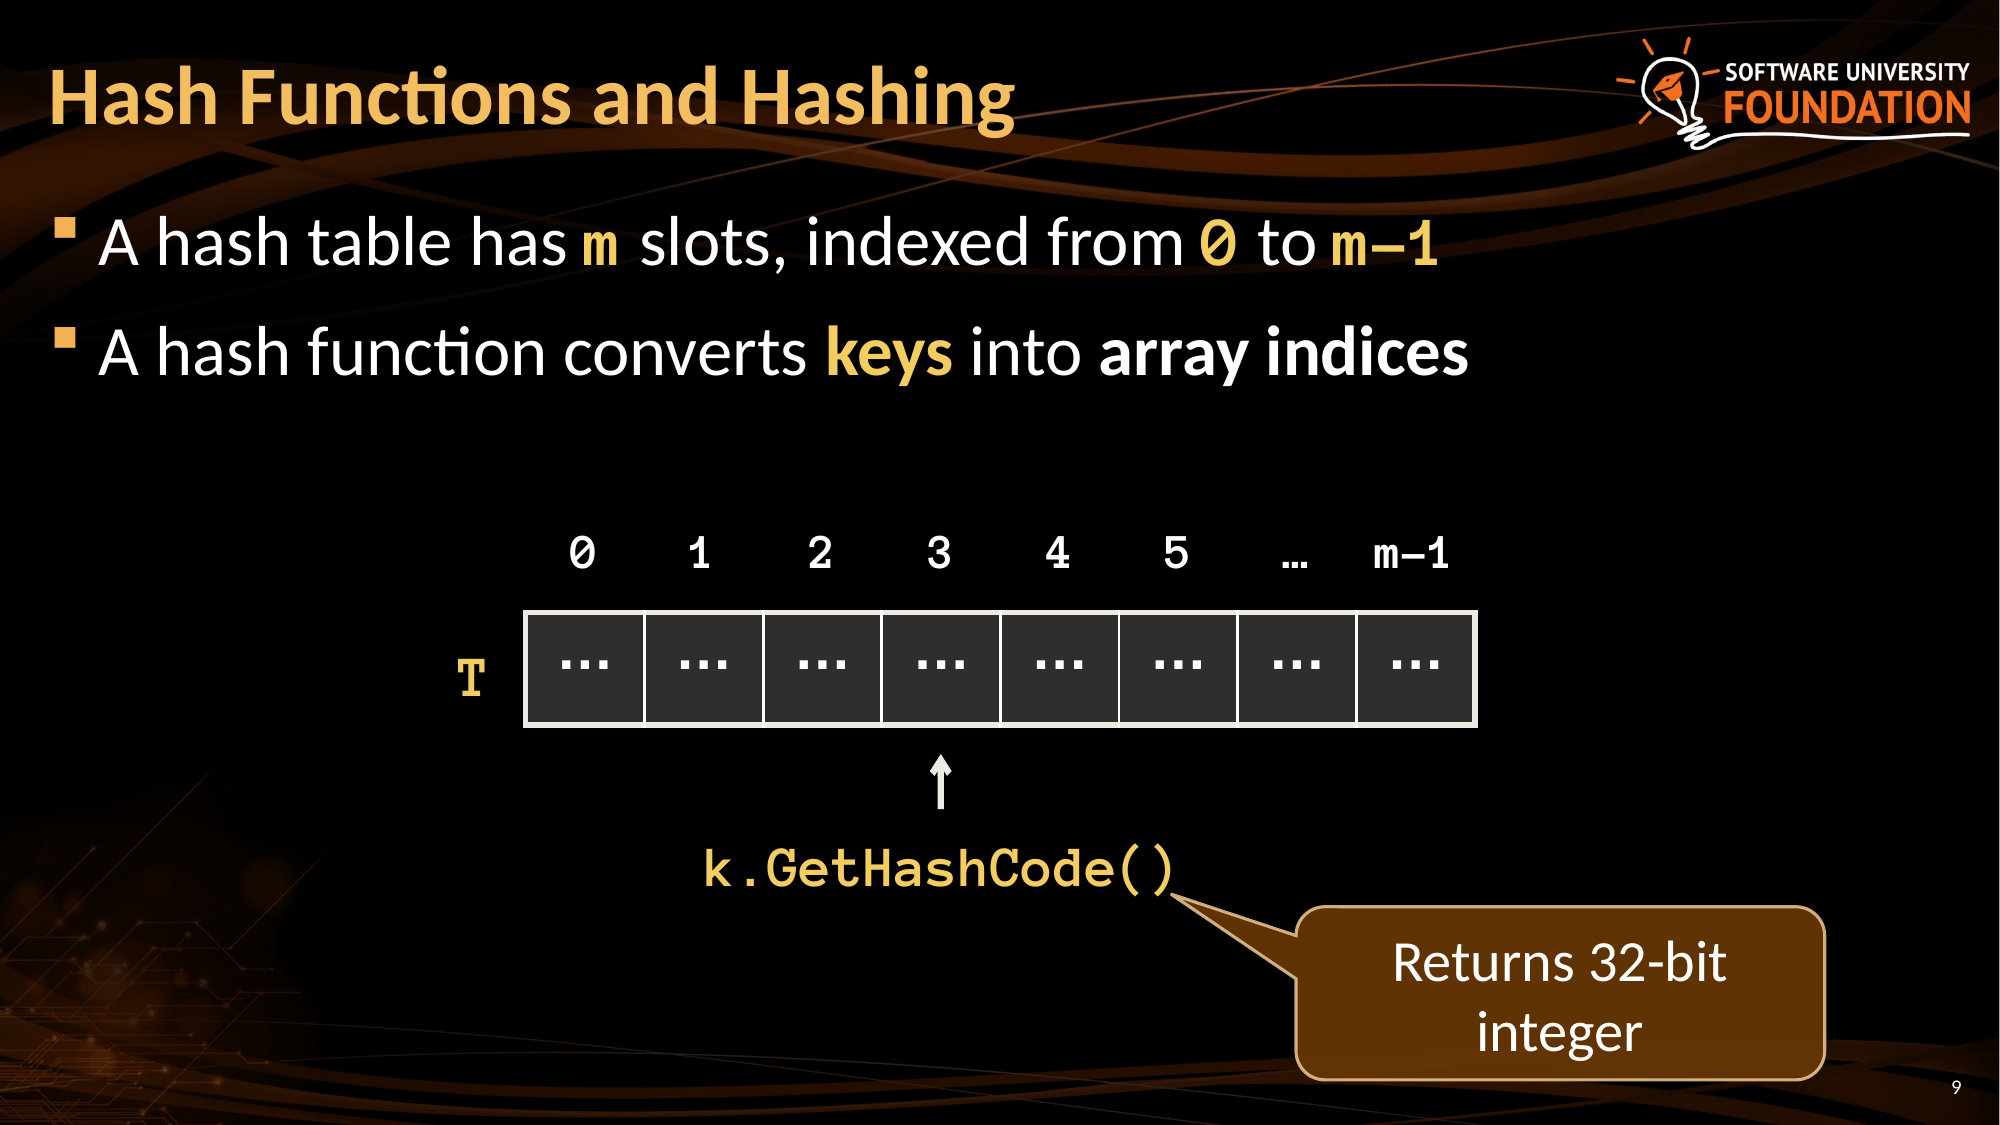

# Hash Functions and Hashing
A hash table has m slots, indexed from 0 to m-1
A hash function converts keys into array indices
| 0 | 1 | 2 | 3 | 4 | 5 | … | m-1 |
| --- | --- | --- | --- | --- | --- | --- | --- |
| … | … | … | … | … | … | … | … |
| --- | --- | --- | --- | --- | --- | --- | --- |
T

k.GetHashCode()
Returns 32-bit integer
9